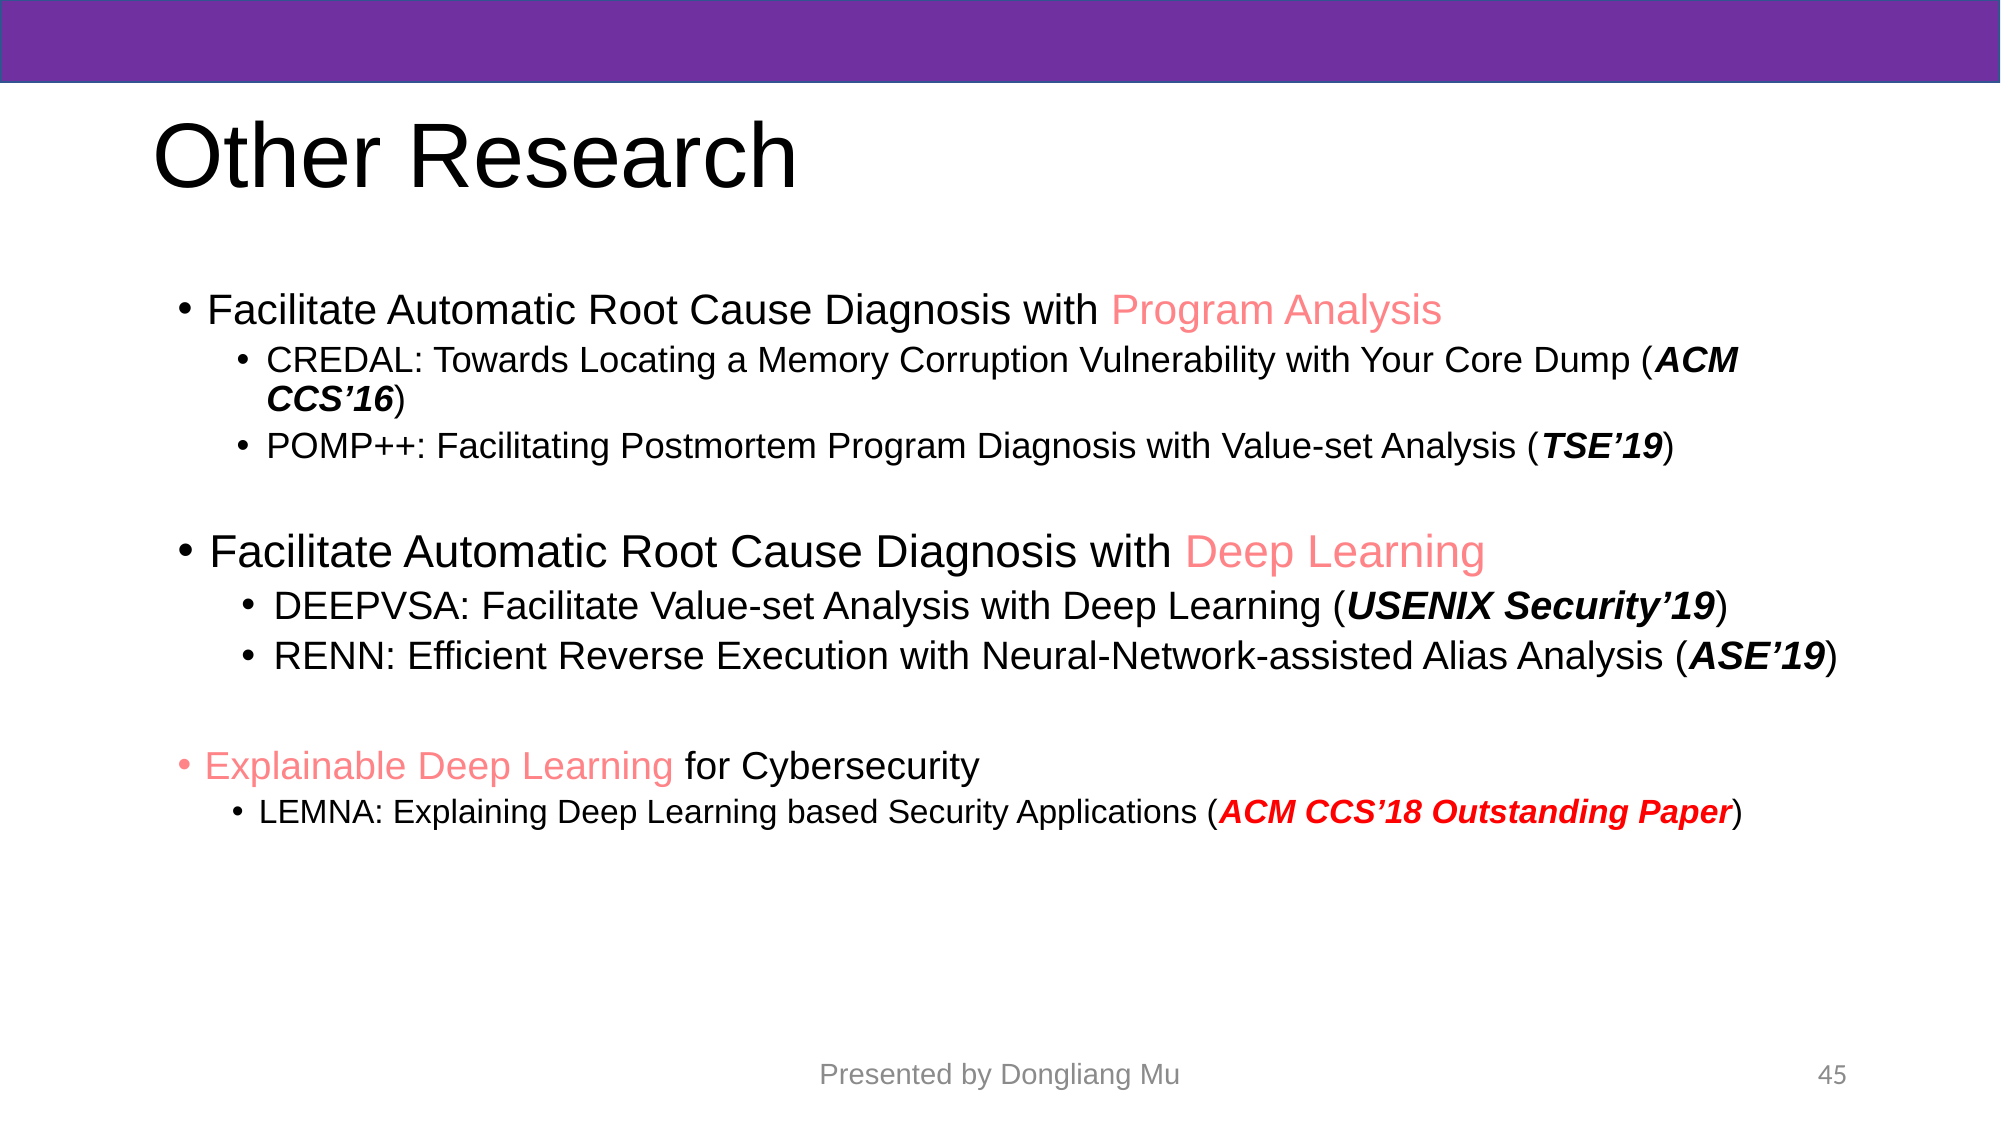

# Other Research
Facilitate Automatic Root Cause Diagnosis with Program Analysis
CREDAL: Towards Locating a Memory Corruption Vulnerability with Your Core Dump (ACM CCS’16)
POMP++: Facilitating Postmortem Program Diagnosis with Value-set Analysis (TSE’19)
Facilitate Automatic Root Cause Diagnosis with Deep Learning
DEEPVSA: Facilitate Value-set Analysis with Deep Learning (USENIX Security’19)
RENN: Efficient Reverse Execution with Neural-Network-assisted Alias Analysis (ASE’19)

Explainable Deep Learning for Cybersecurity
LEMNA: Explaining Deep Learning based Security Applications (ACM CCS’18 Outstanding Paper)
Presented by Dongliang Mu
45